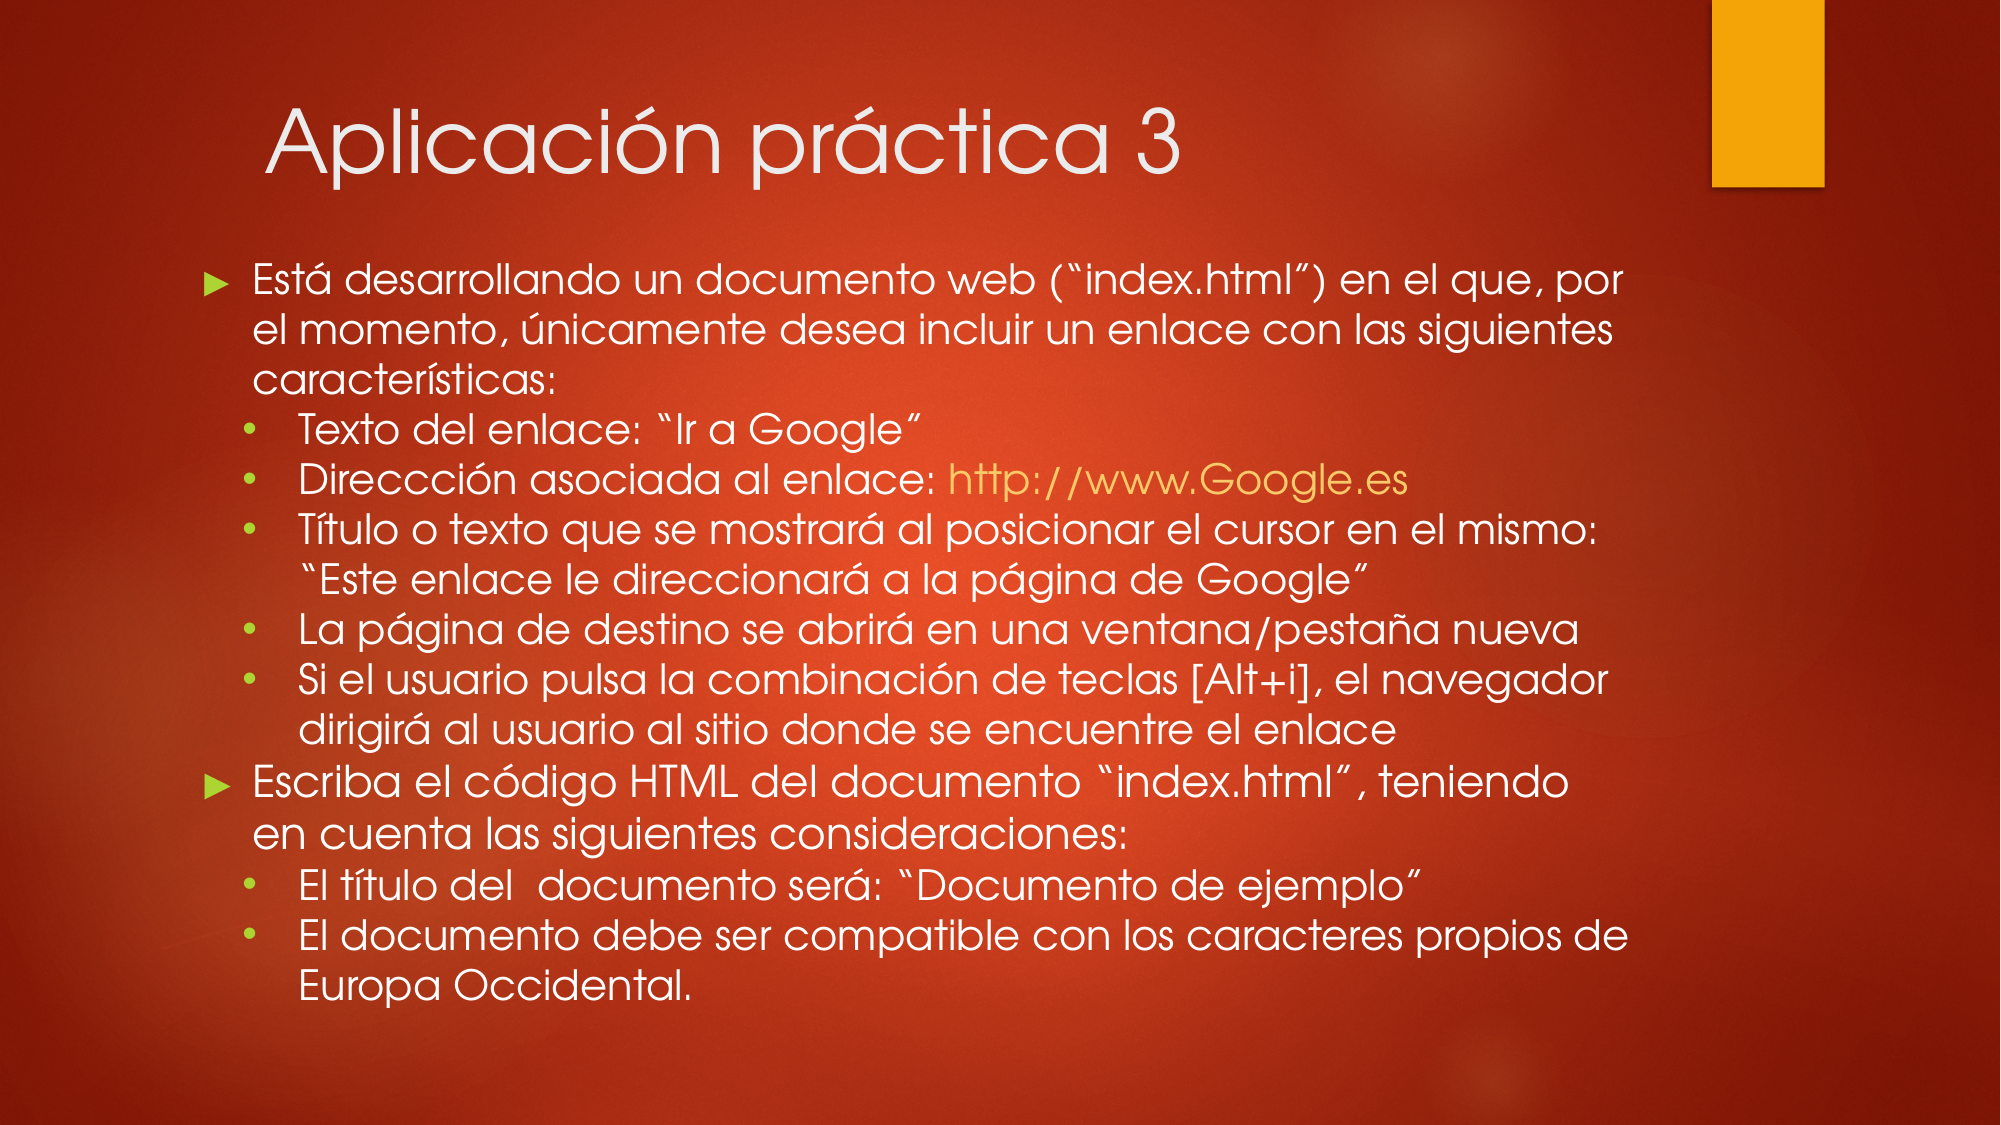

Aplicación práctica 3
Está desarrollando un documento web (“index.html”) en el que, por el momento, únicamente desea incluir un enlace con las siguientes características:
Texto del enlace: “Ir a Google”
Direccción asociada al enlace: http://www.Google.es
Título o texto que se mostrará al posicionar el cursor en el mismo: “Este enlace le direccionará a la página de Google”
La página de destino se abrirá en una ventana/pestaña nueva
Si el usuario pulsa la combinación de teclas [Alt+i], el navegador dirigirá al usuario al sitio donde se encuentre el enlace
Escriba el código HTML del documento “index.html”, teniendo en cuenta las siguientes consideraciones:
El título del  documento será: “Documento de ejemplo”
El documento debe ser compatible con los caracteres propios de Europa Occidental.